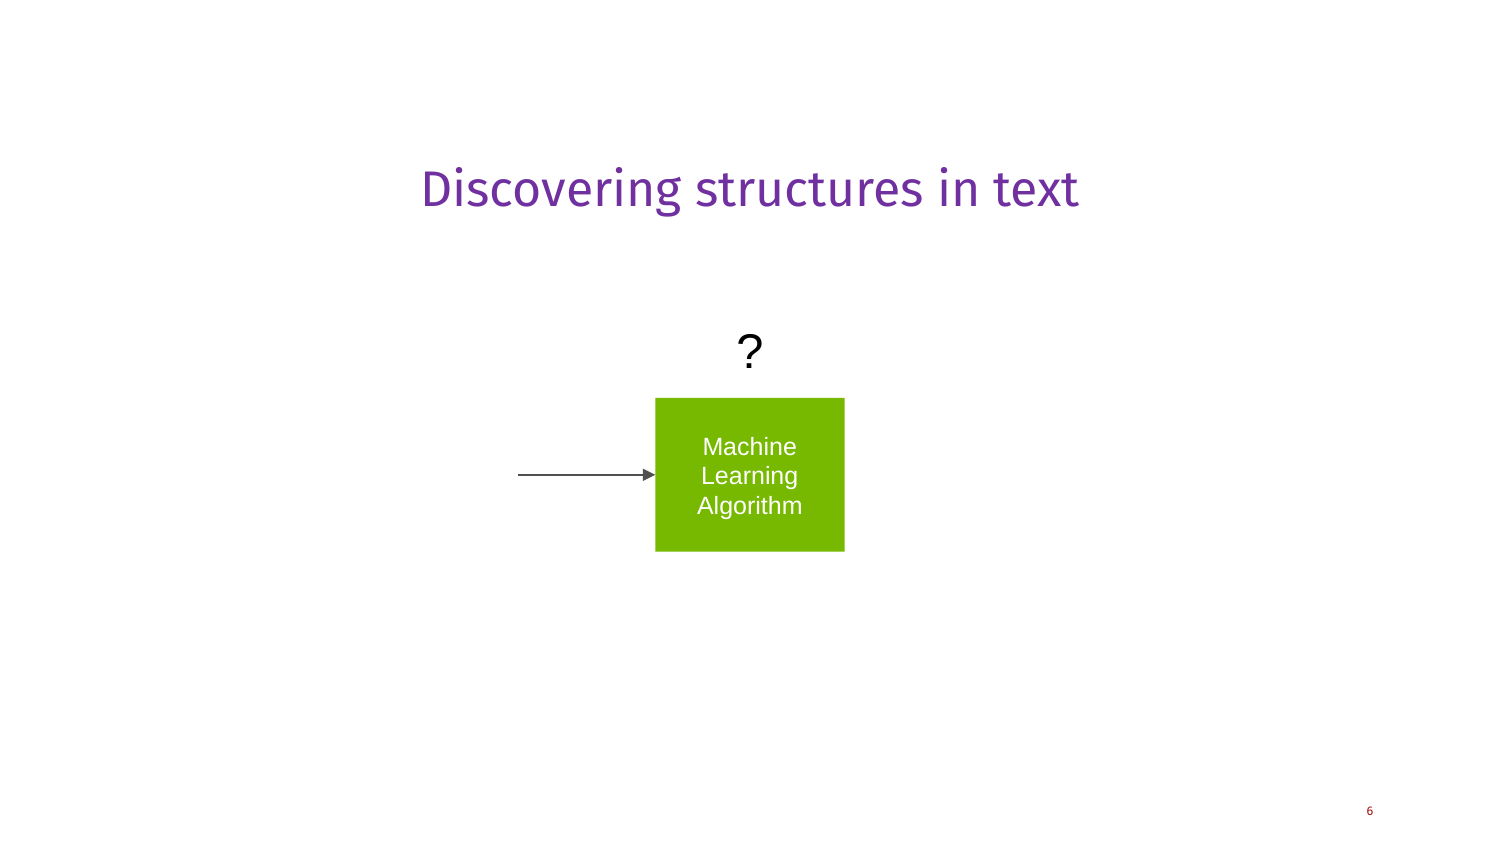

# Machine Learning
Discovering structures in text
?
Machine Learning Algorithm
Text